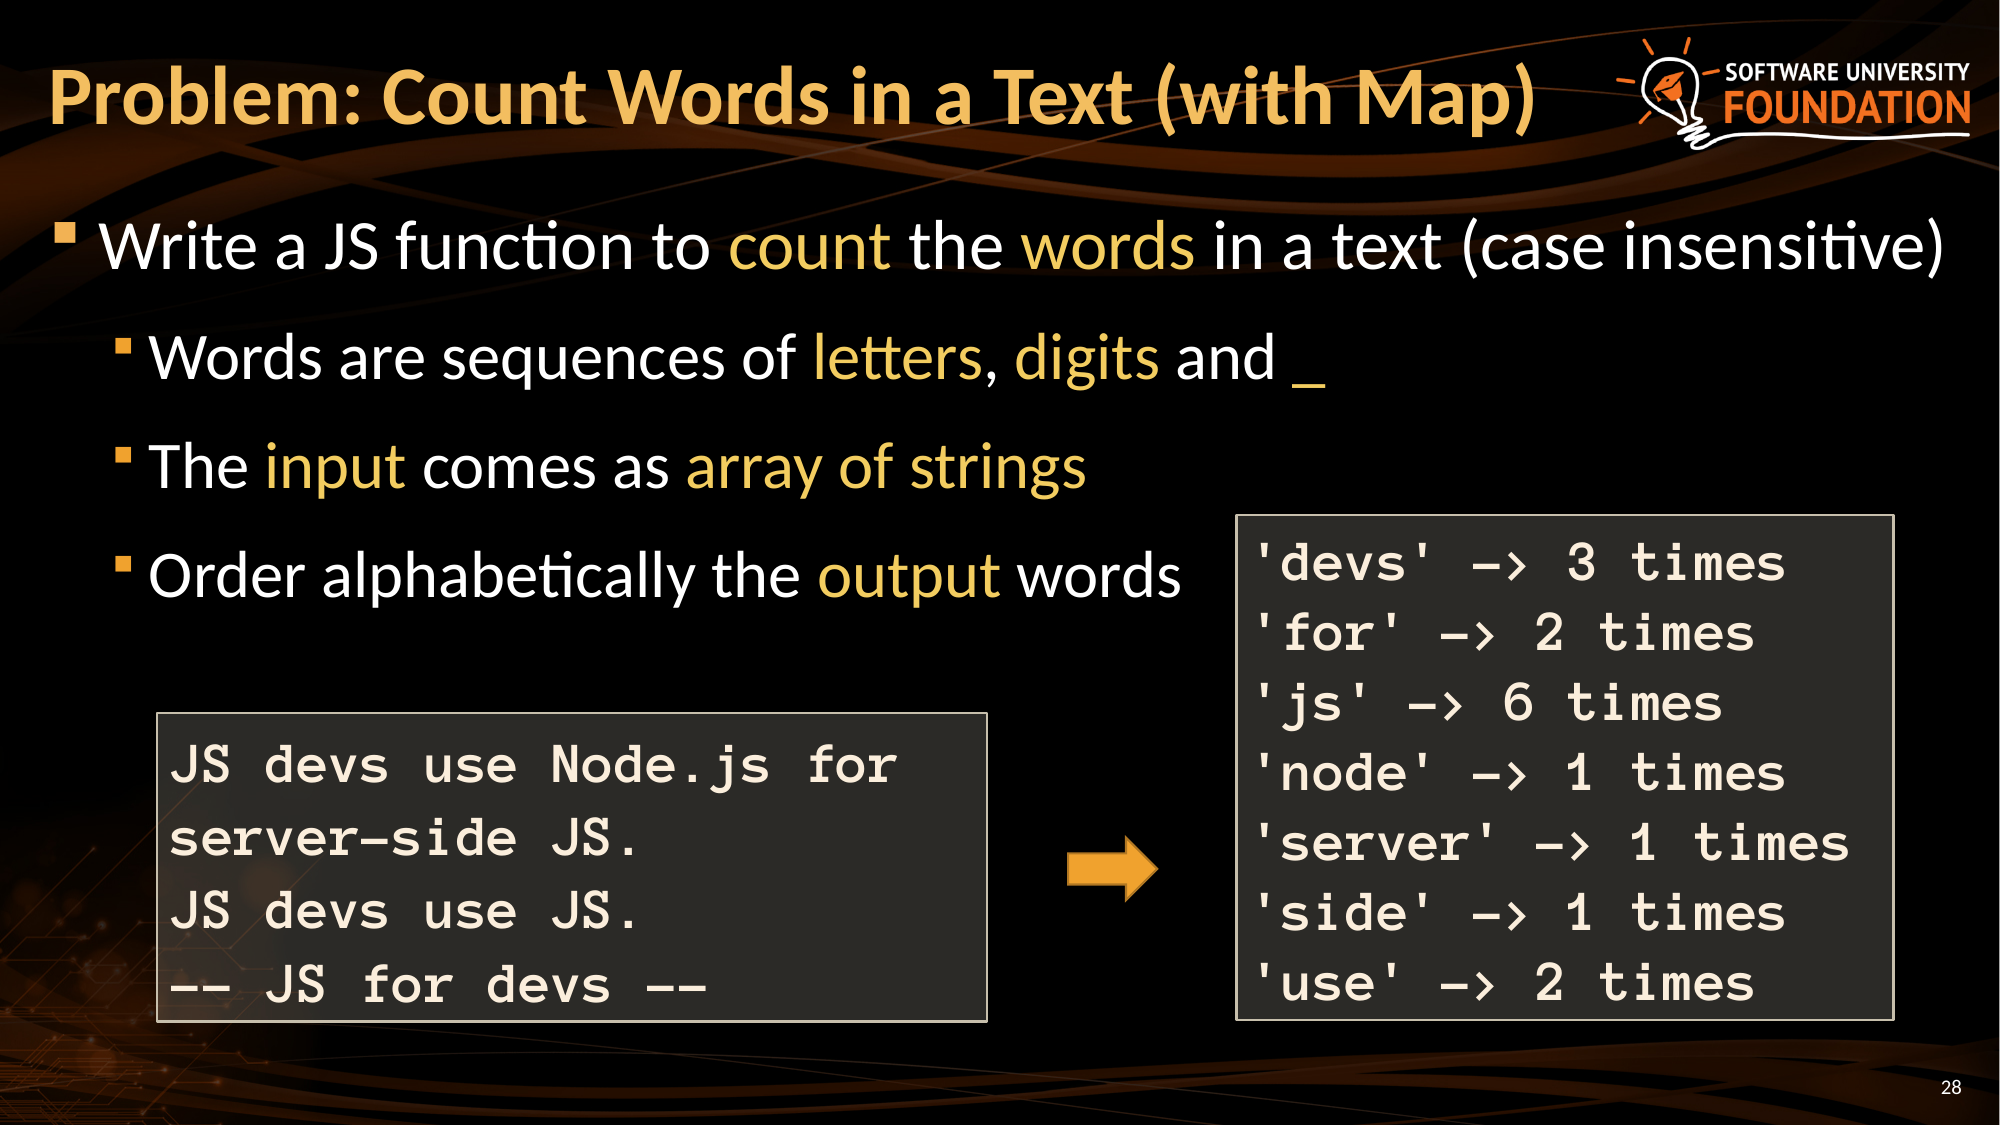

# Problem: Count Words in a Text (with Map)
Write a JS function to count the words in a text (case insensitive)
Words are sequences of letters, digits and _
The input comes as array of strings
Order alphabetically the output words
'devs' -> 3 times
'for' -> 2 times
'js' -> 6 times
'node' -> 1 times
'server' -> 1 times
'side' -> 1 times
'use' -> 2 times
JS devs use Node.js for server-side JS.
JS devs use JS.
-- JS for devs --

28